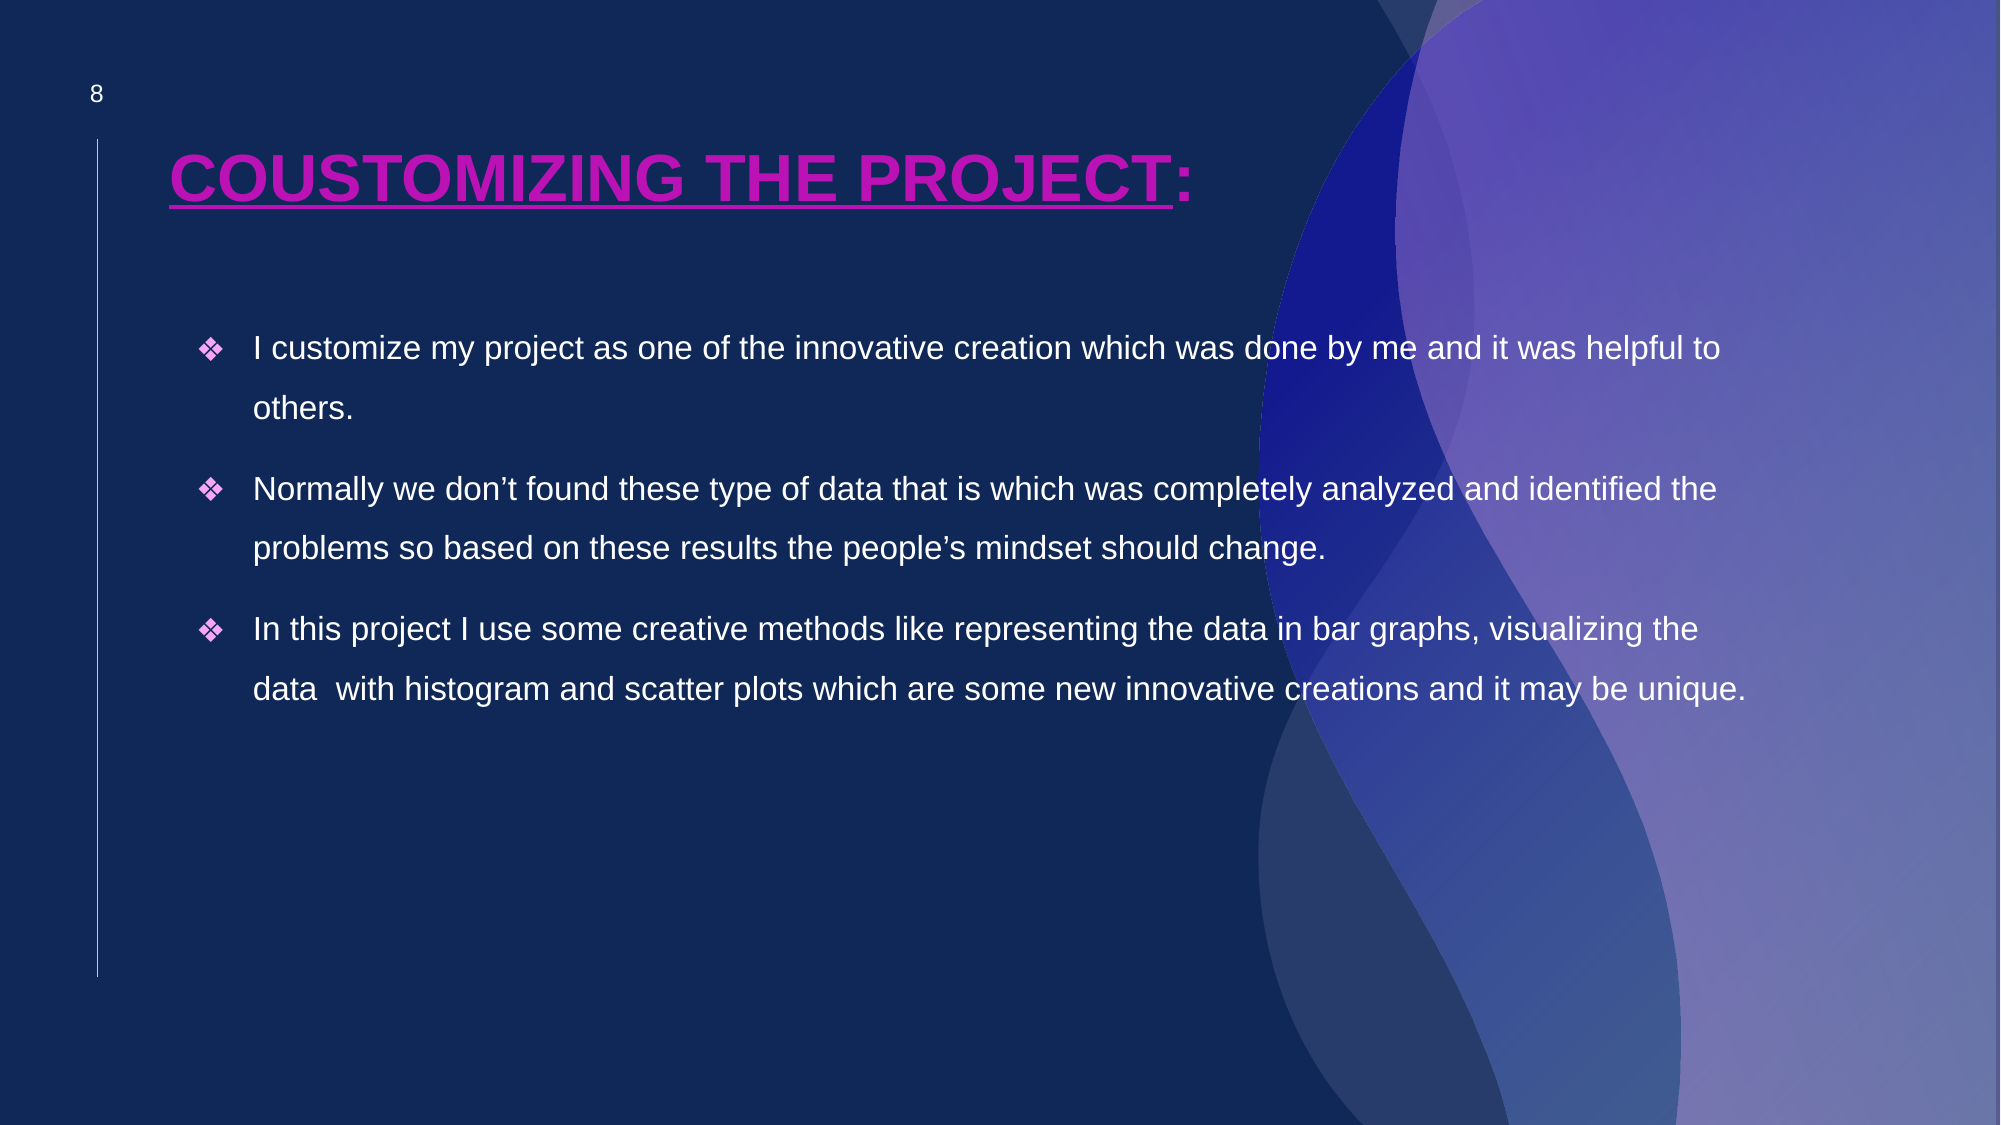

8
# COUSTOMIZING THE PROJECT:
I customize my project as one of the innovative creation which was done by me and it was helpful to others.
Normally we don’t found these type of data that is which was completely analyzed and identified the problems so based on these results the people’s mindset should change.
In this project I use some creative methods like representing the data in bar graphs, visualizing the data  with histogram and scatter plots which are some new innovative creations and it may be unique.